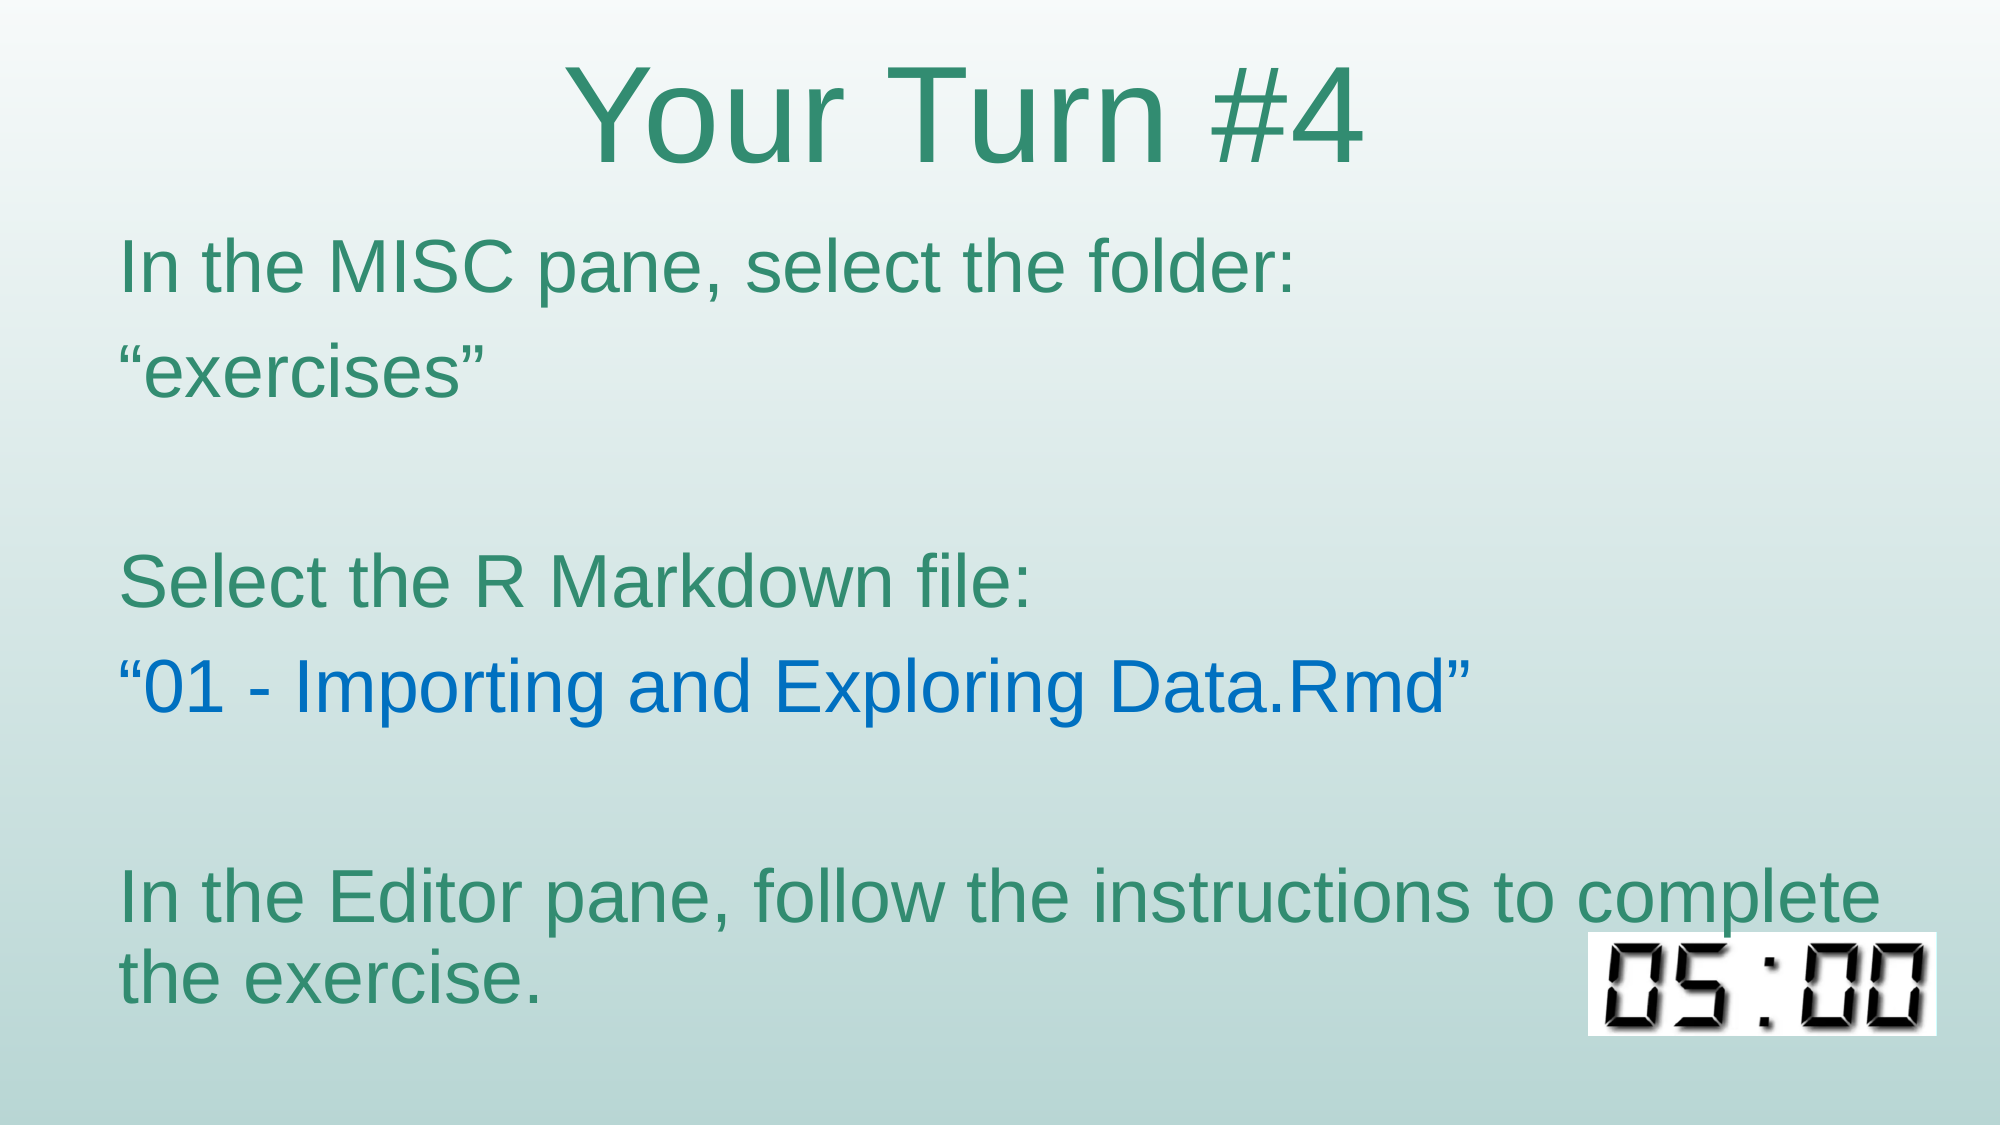

# Your Turn #4
In the MISC pane, select the folder:
“exercises”

Select the R Markdown file:
“01 - Importing and Exploring Data.Rmd”

In the Editor pane, follow the instructions to complete the exercise.